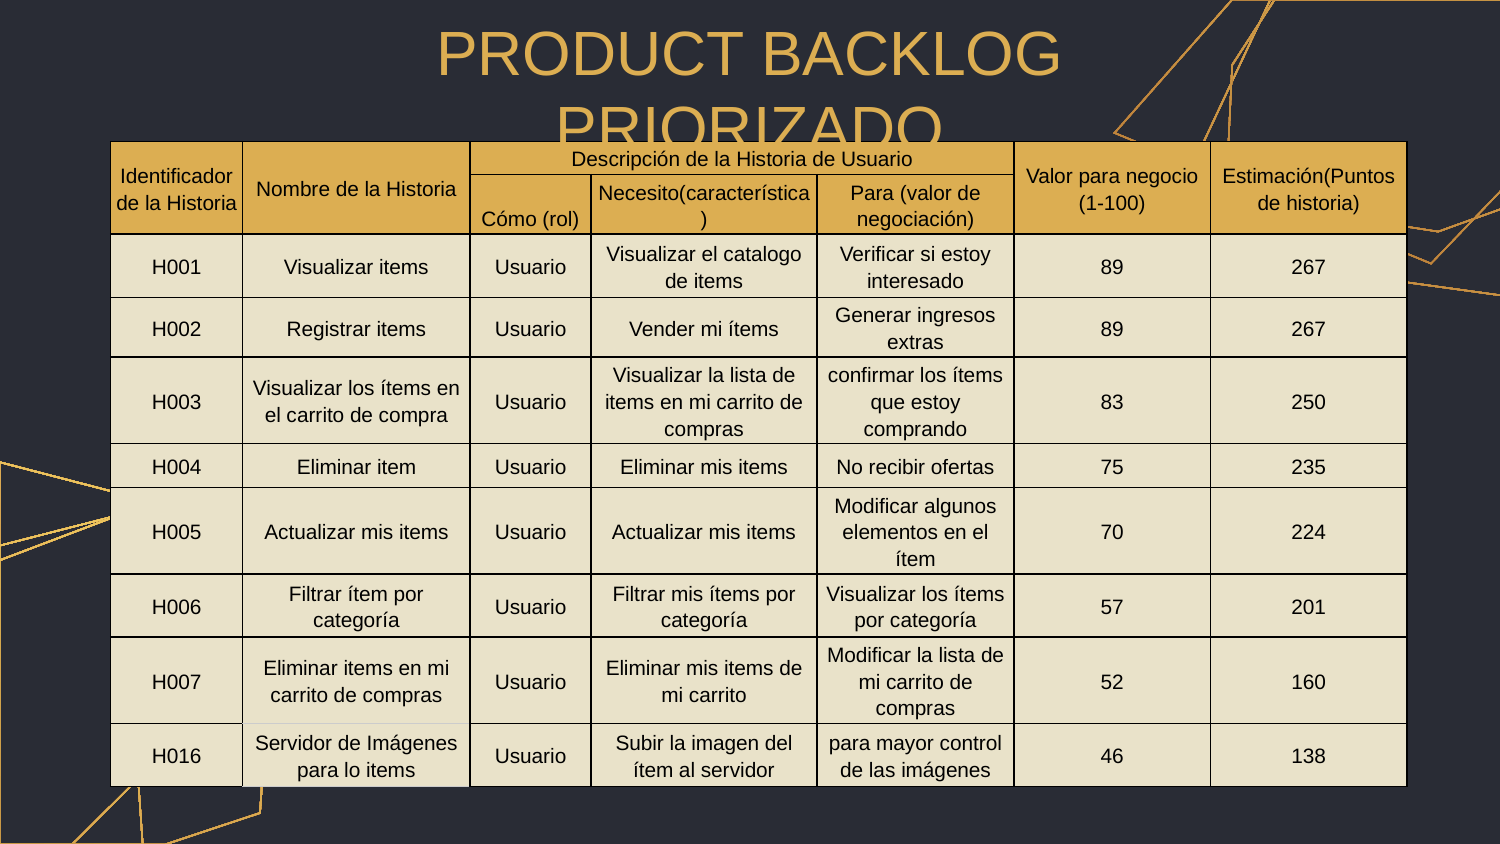

# PRODUCT BACKLOG PRIORIZADO
| Identificador de la Historia | Nombre de la Historia | Descripción de la Historia de Usuario |  |  | Valor para negocio (1-100) | Estimación(Puntos de historia) |
| --- | --- | --- | --- | --- | --- | --- |
|  |  | Cómo (rol) | Necesito(característica) | Para (valor de negociación) |  |  |
| H001 | Visualizar items | Usuario | Visualizar el catalogo de items | Verificar si estoy interesado | 89 | 267 |
| H002 | Registrar items | Usuario | Vender mi ítems | Generar ingresos extras | 89 | 267 |
| H003 | Visualizar los ítems en el carrito de compra | Usuario | Visualizar la lista de items en mi carrito de compras | confirmar los ítems que estoy comprando | 83 | 250 |
| H004 | Eliminar item | Usuario | Eliminar mis items | No recibir ofertas | 75 | 235 |
| H005 | Actualizar mis items | Usuario | Actualizar mis items | Modificar algunos elementos en el ítem | 70 | 224 |
| H006 | Filtrar ítem por categoría | Usuario | Filtrar mis ítems por categoría | Visualizar los ítems por categoría | 57 | 201 |
| H007 | Eliminar items en mi carrito de compras | Usuario | Eliminar mis items de mi carrito | Modificar la lista de mi carrito de compras | 52 | 160 |
| H016 | Servidor de Imágenes para lo items | Usuario | Subir la imagen del ítem al servidor | para mayor control de las imágenes | 46 | 138 |